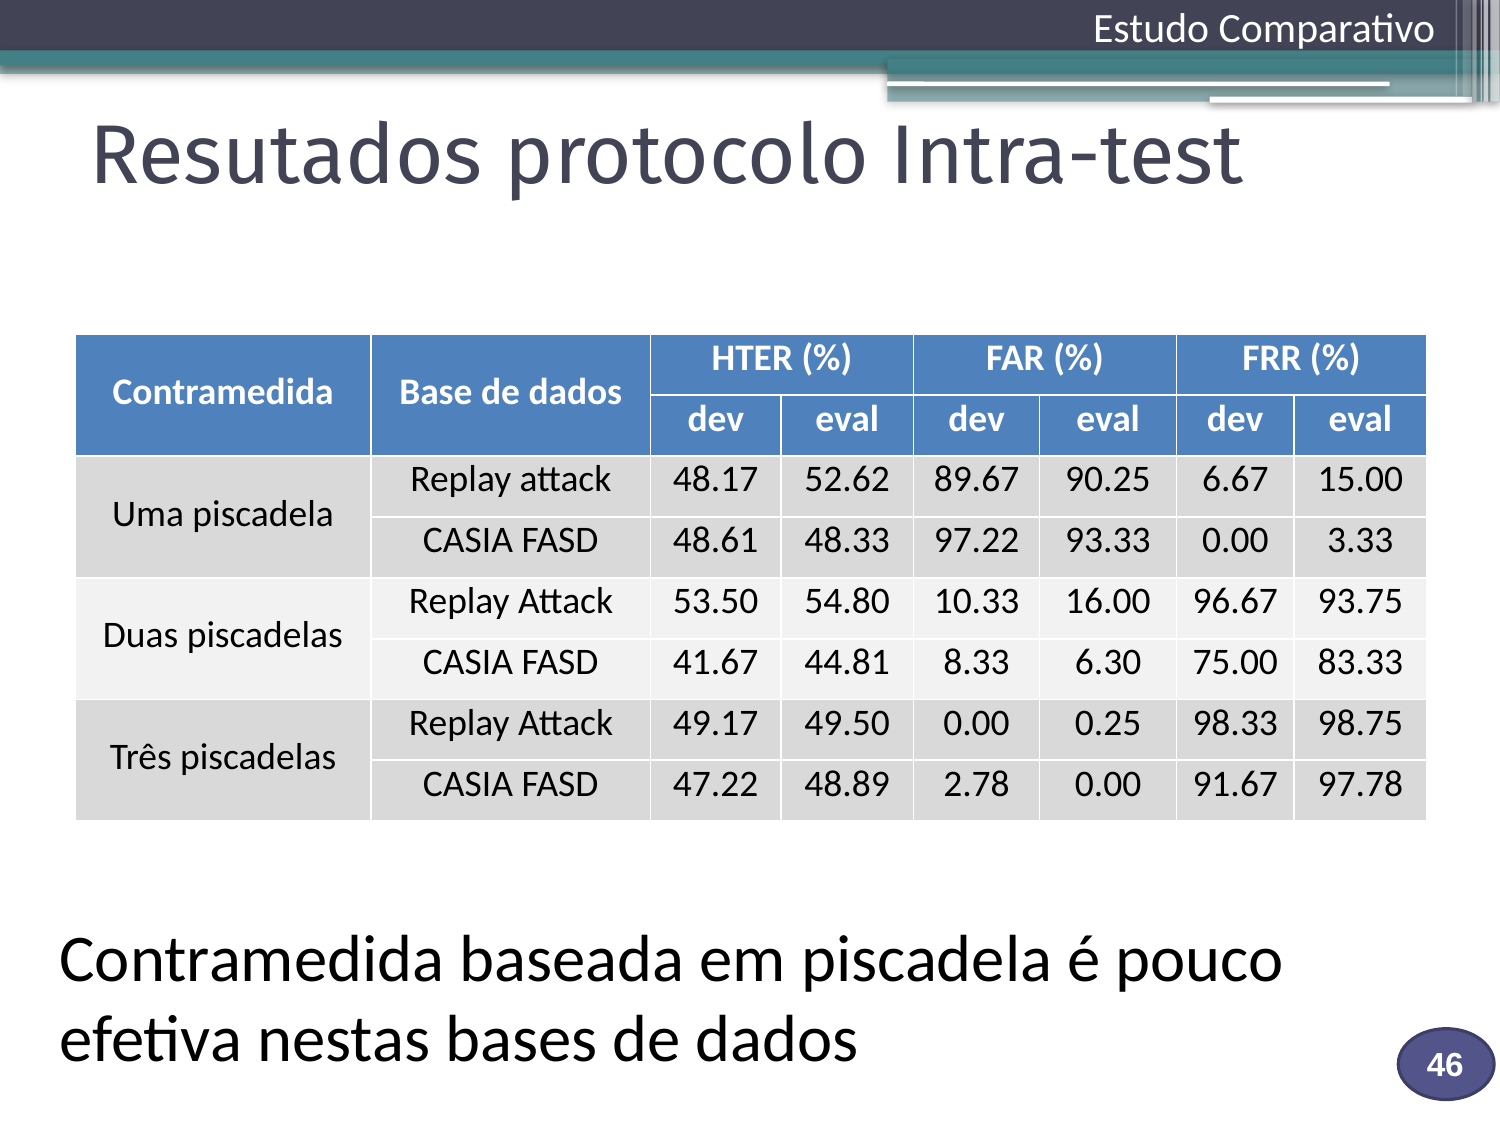

Estudo Comparativo
# Resutados protocolo Intra-test

| Contramedida | Base de dados | HTER (%) |  | FAR (%) |  | FRR (%) |  |
| --- | --- | --- | --- | --- | --- | --- | --- |
|  |  | dev | eval | dev | eval | dev | eval |
| Uma piscadela | Replay attack | 48.17 | 52.62 | 89.67 | 90.25 | 6.67 | 15.00 |
|  | CASIA FASD | 48.61 | 48.33 | 97.22 | 93.33 | 0.00 | 3.33 |
| Duas piscadelas | Replay Attack | 53.50 | 54.80 | 10.33 | 16.00 | 96.67 | 93.75 |
|  | CASIA FASD | 41.67 | 44.81 | 8.33 | 6.30 | 75.00 | 83.33 |
| Três piscadelas | Replay Attack | 49.17 | 49.50 | 0.00 | 0.25 | 98.33 | 98.75 |
|  | CASIA FASD | 47.22 | 48.89 | 2.78 | 0.00 | 91.67 | 97.78 |
Contramedida baseada em piscadela é pouco efetiva nestas bases de dados